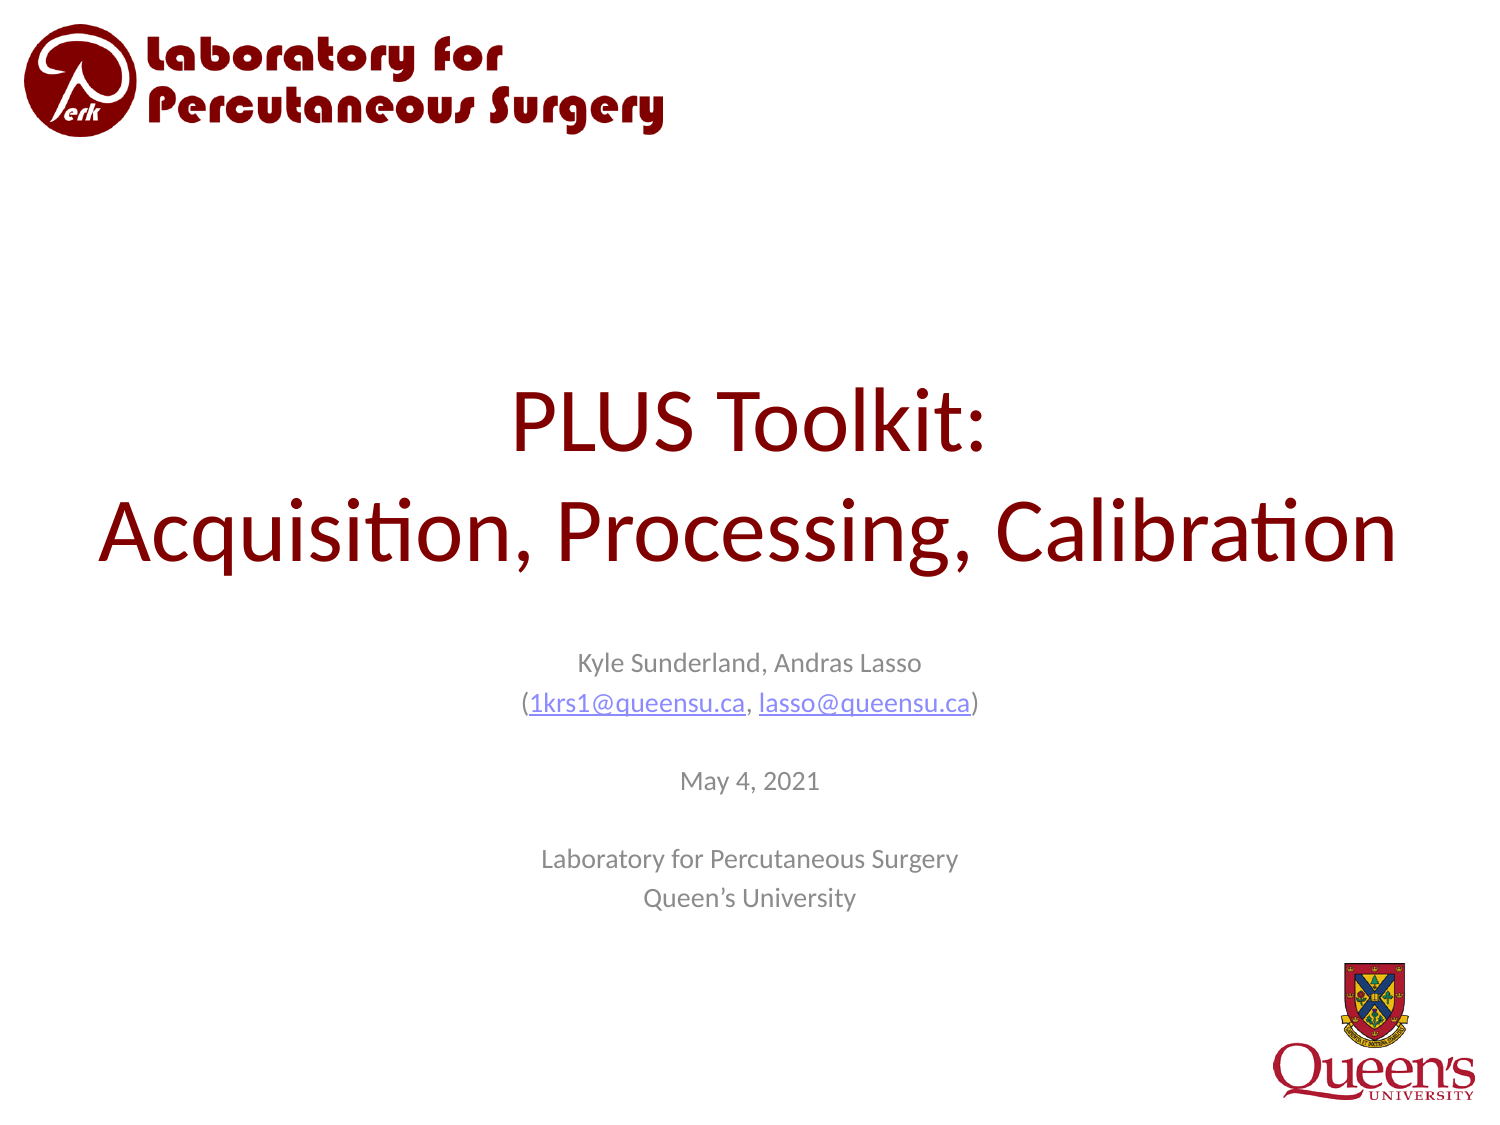

# PLUS Toolkit: Acquisition, Processing, Calibration
Kyle Sunderland, Andras Lasso
(1krs1@queensu.ca, lasso@queensu.ca)

May 4, 2021

Laboratory for Percutaneous Surgery
Queen’s University